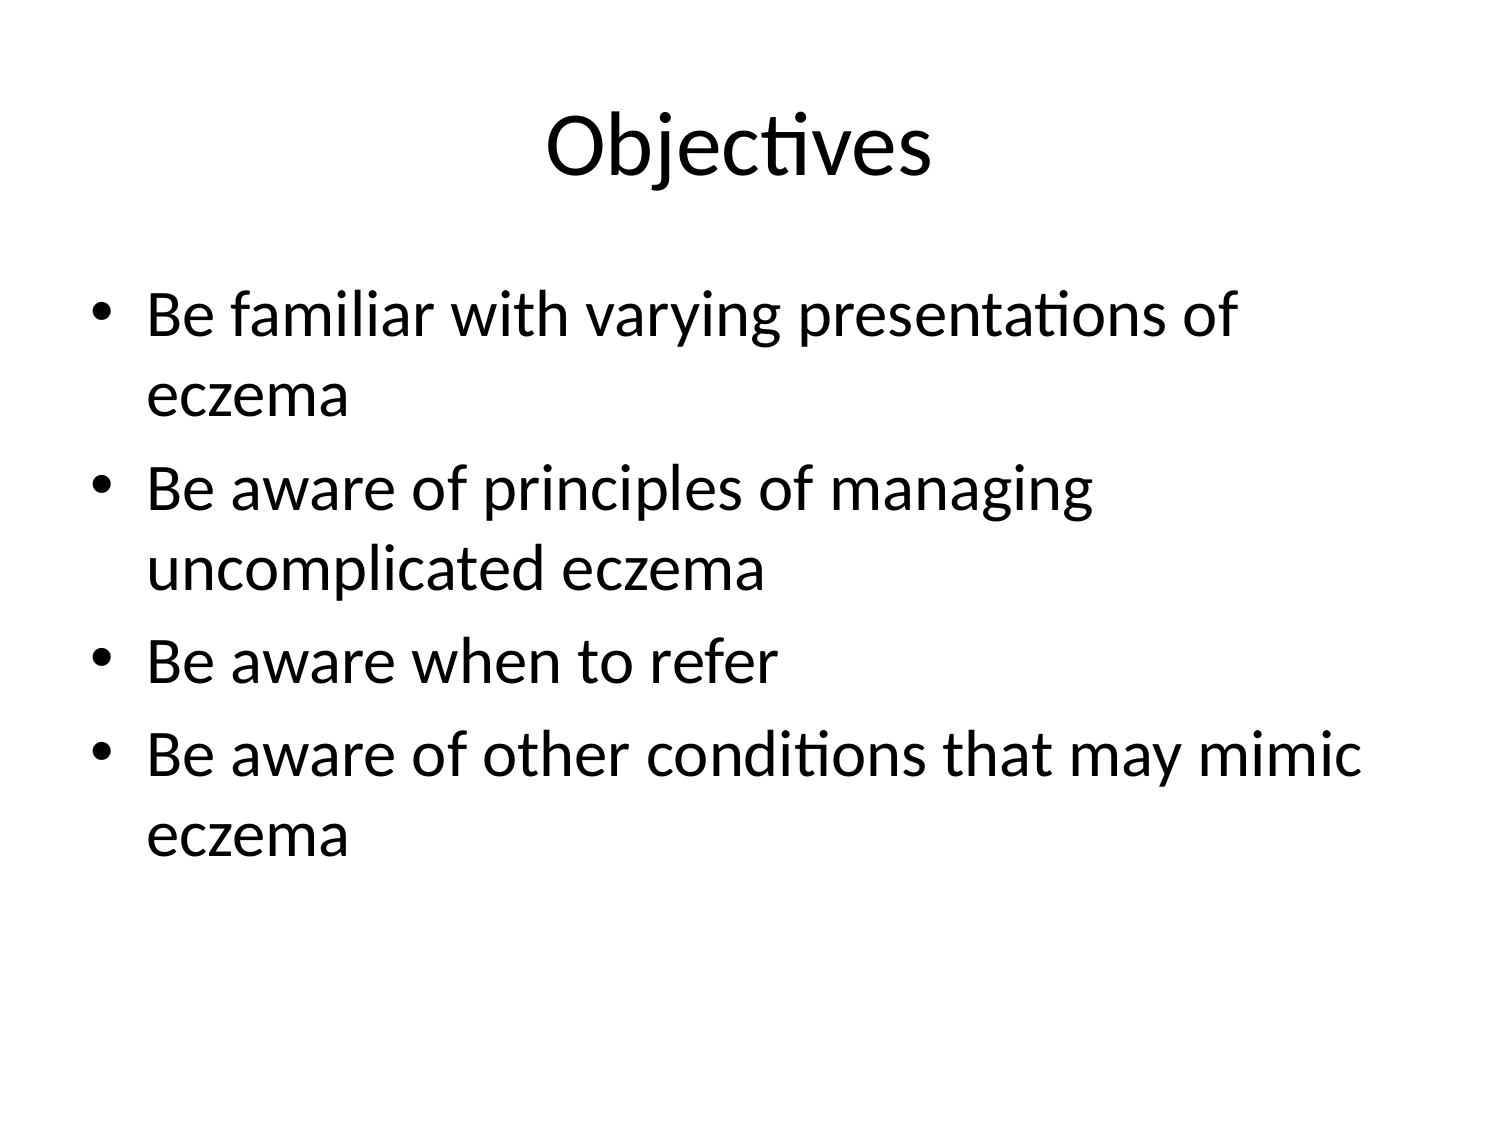

# Objectives
Be familiar with varying presentations of eczema
Be aware of principles of managing uncomplicated eczema
Be aware when to refer
Be aware of other conditions that may mimic eczema